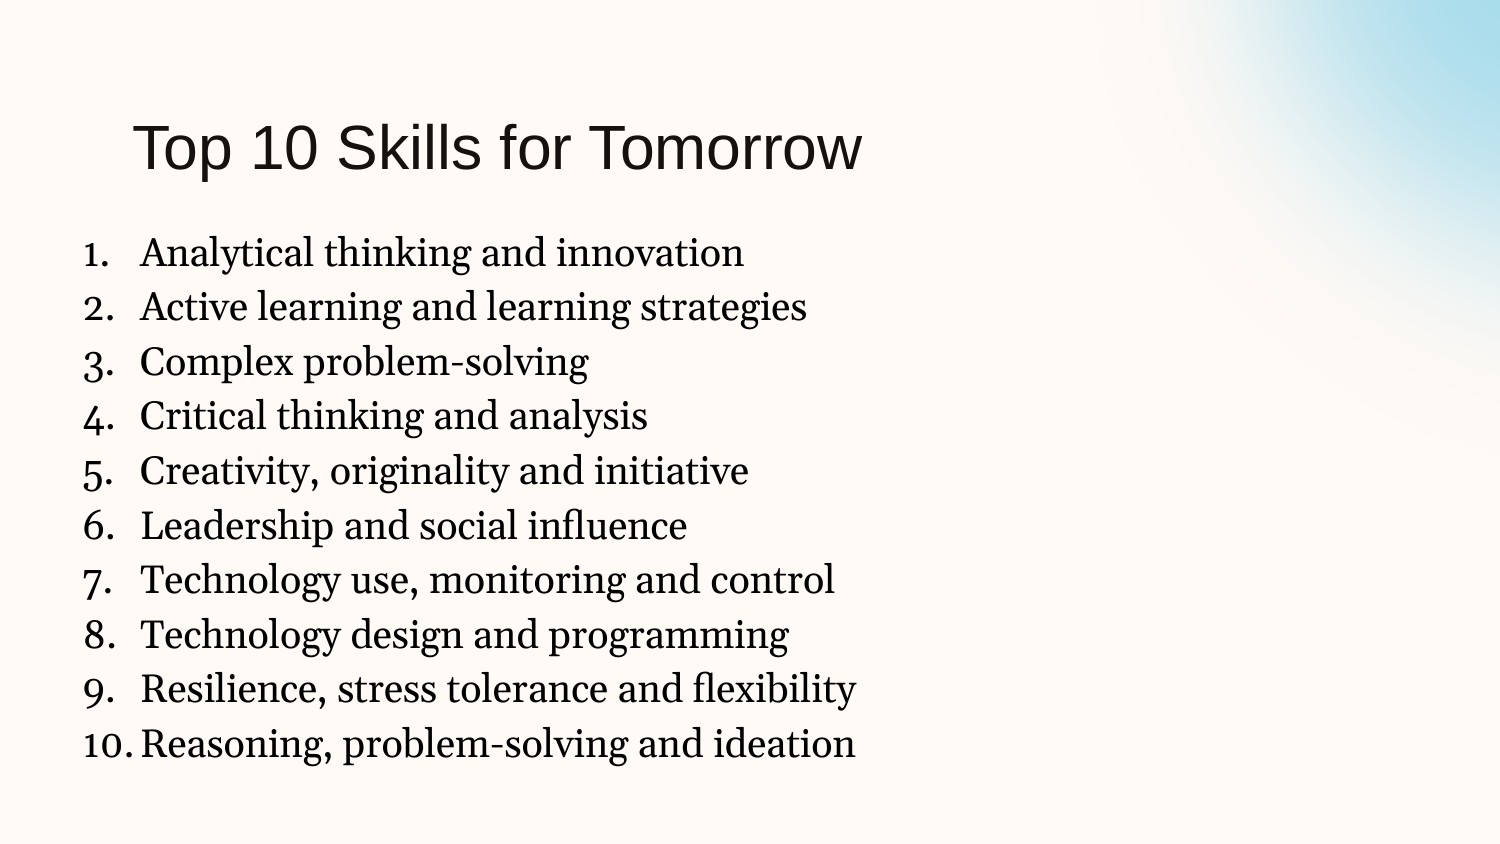

# Top 10 Skills for Tomorrow
Analytical thinking and innovation
Active learning and learning strategies
Complex problem-solving
Critical thinking and analysis
Creativity, originality and initiative
Leadership and social influence
Technology use, monitoring and control
Technology design and programming
Resilience, stress tolerance and flexibility
Reasoning, problem-solving and ideation